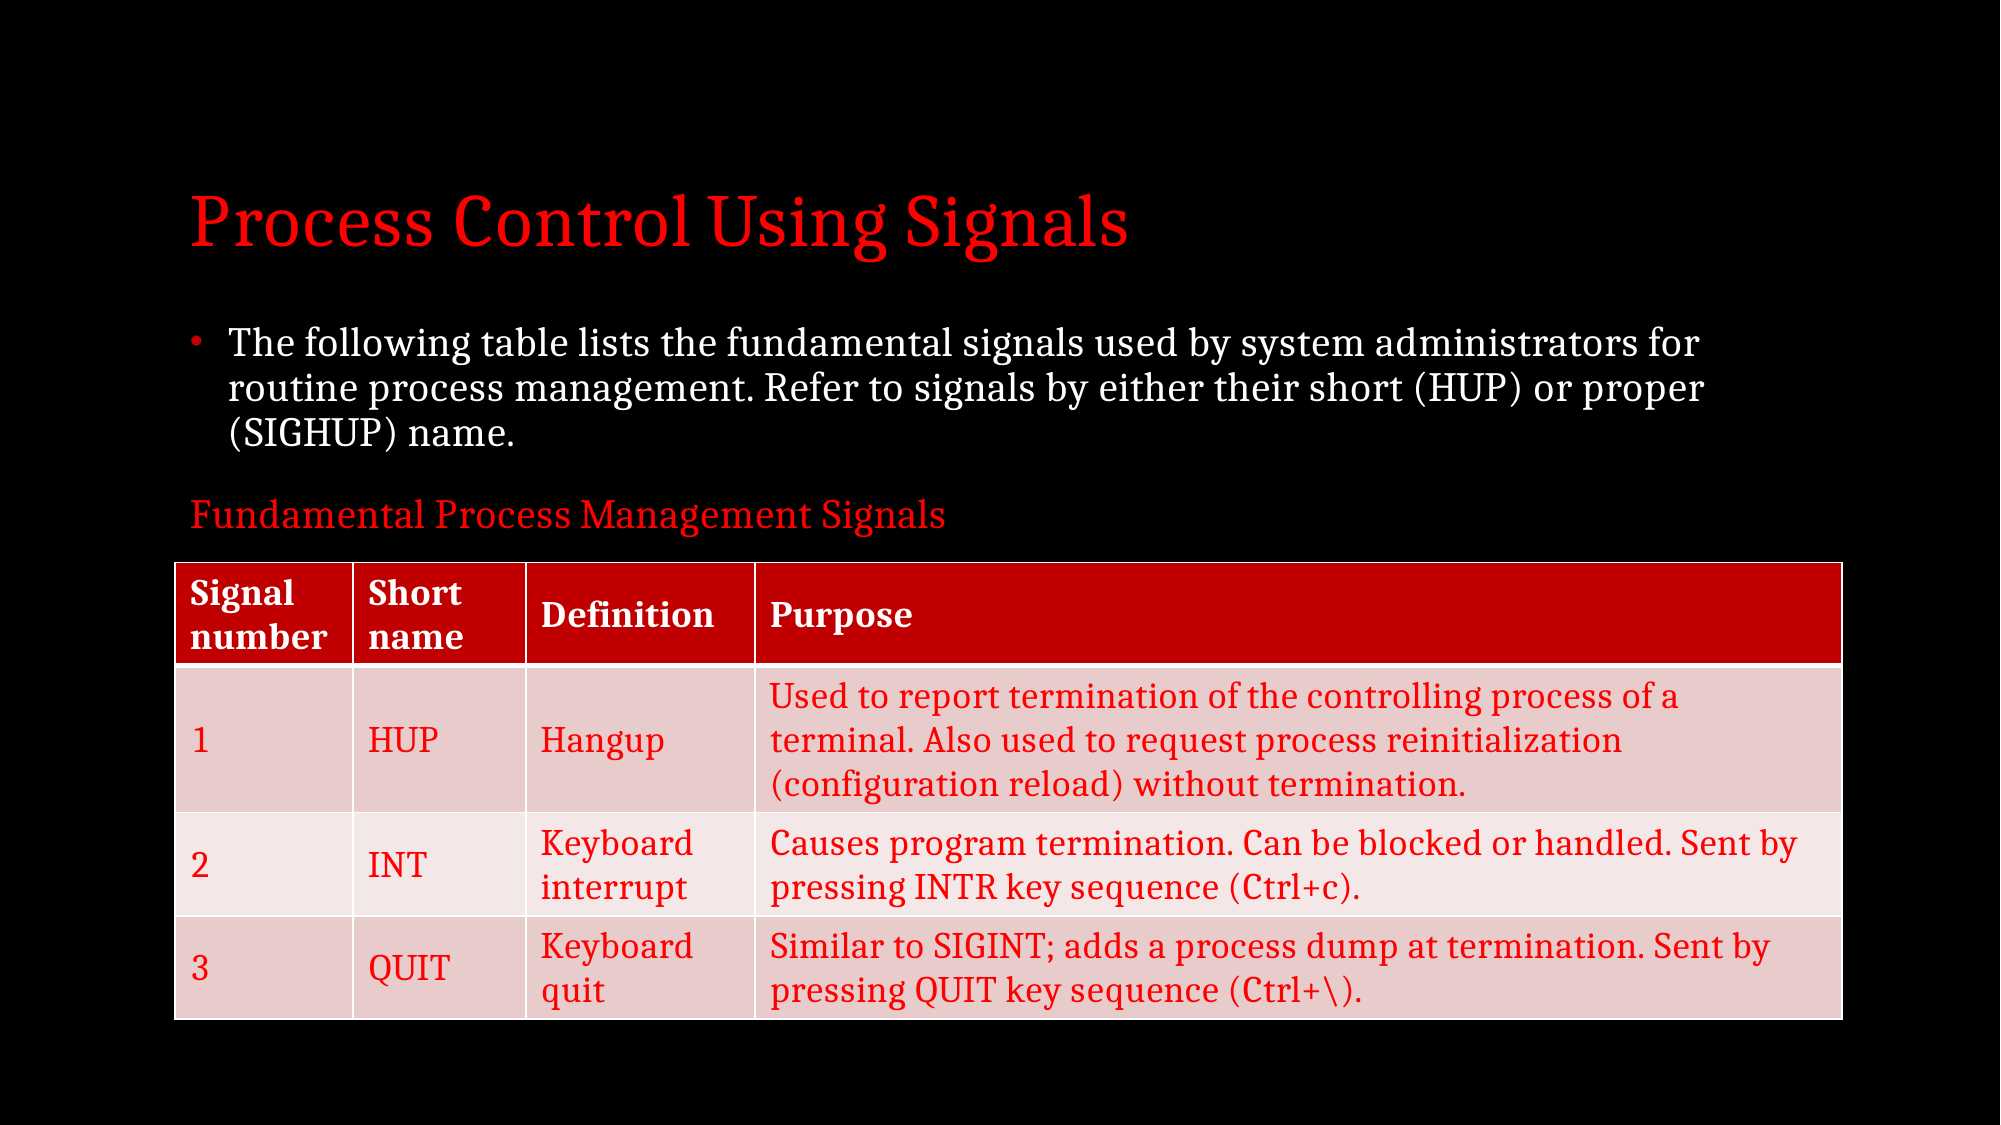

# Process Control Using Signals
The following table lists the fundamental signals used by system administrators for routine process management. Refer to signals by either their short (HUP) or proper (SIGHUP) name.
Fundamental Process Management Signals

| Signal number | Short name | Definition | Purpose |
| --- | --- | --- | --- |
| 1 | HUP | Hangup | Used to report termination of the controlling process of a terminal. Also used to request process reinitialization (configuration reload) without termination. |
| 2 | INT | Keyboard interrupt | Causes program termination. Can be blocked or handled. Sent by pressing INTR key sequence (Ctrl+c). |
| 3 | QUIT | Keyboard quit | Similar to SIGINT; adds a process dump at termination. Sent by pressing QUIT key sequence (Ctrl+\). |